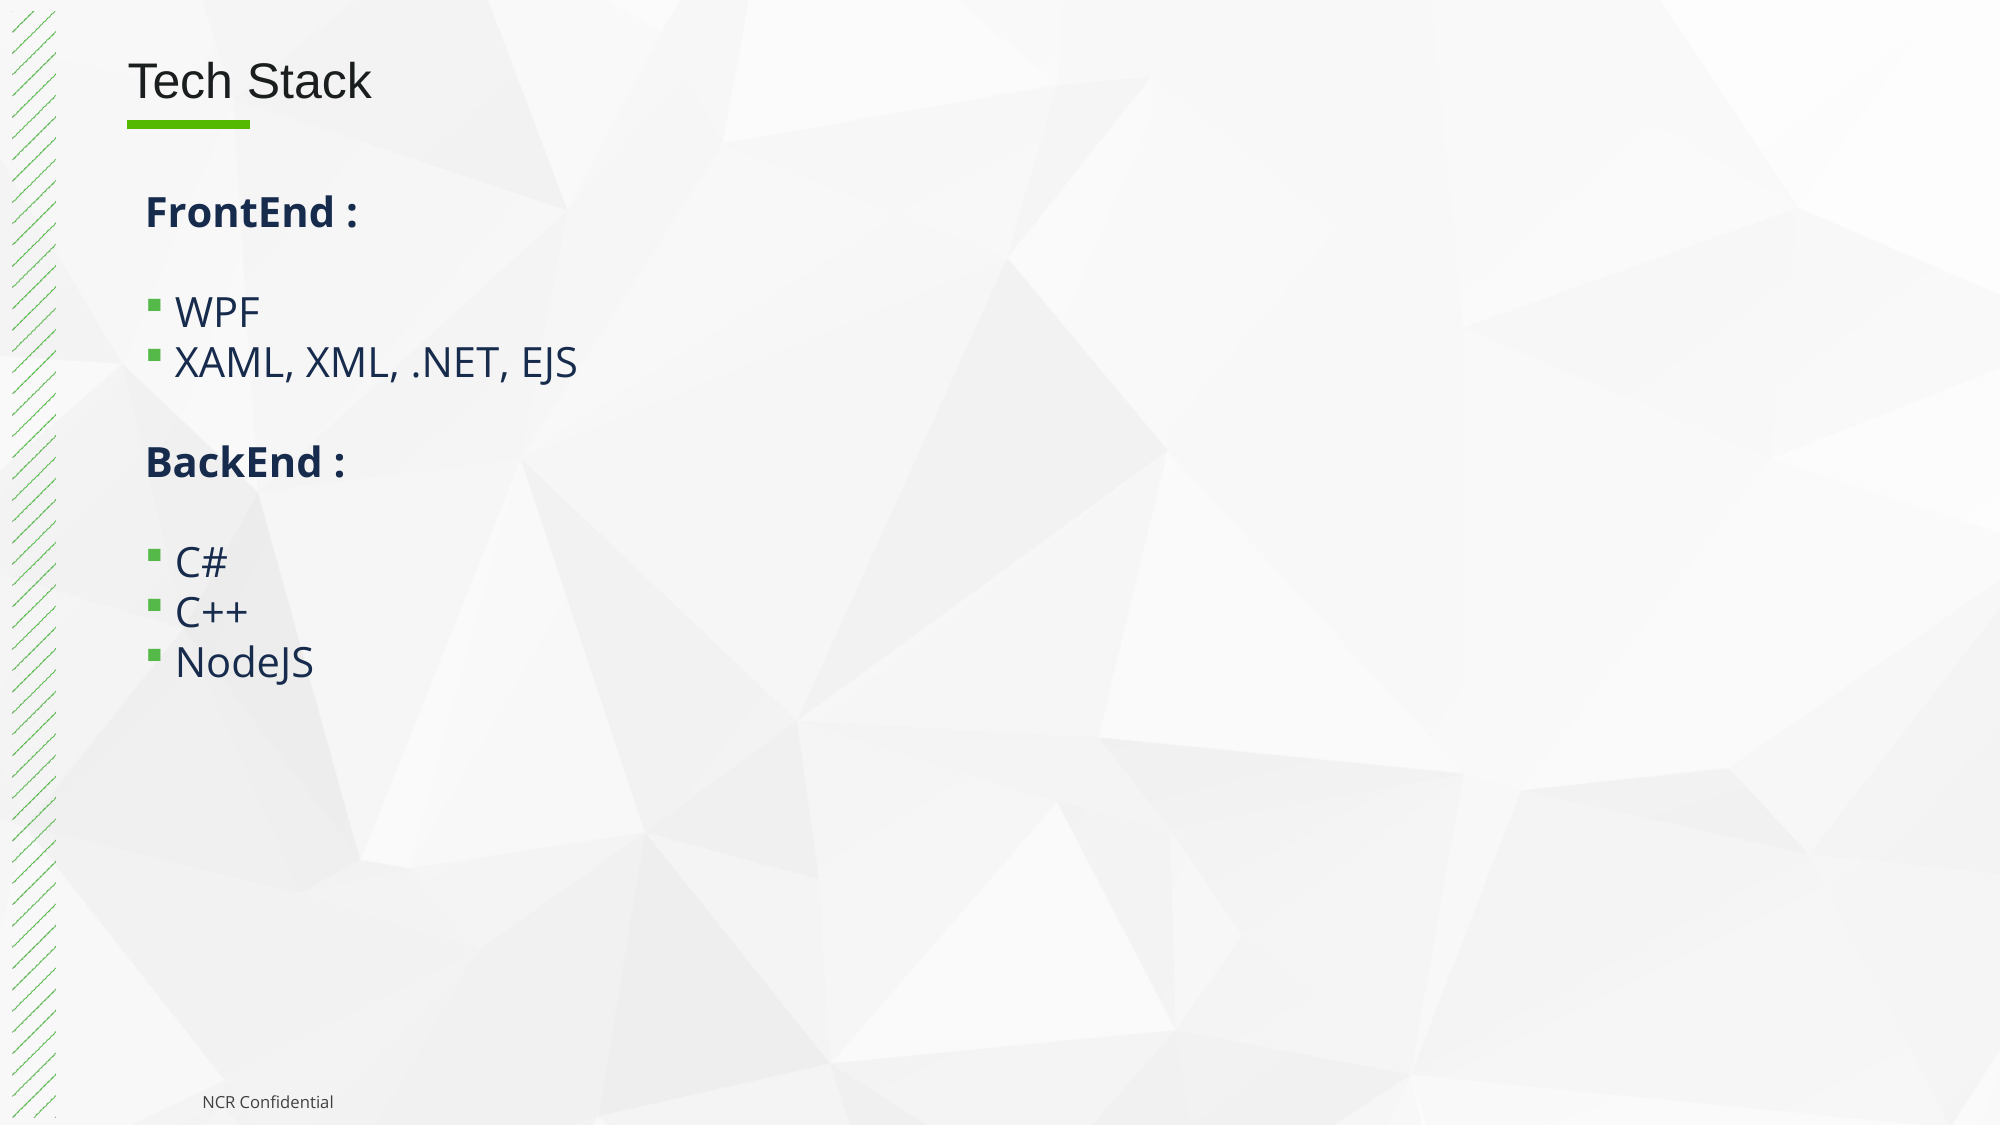

# Tech Stack
FrontEnd :

WPF
XAML, XML, .NET, EJS

BackEnd :

C#
C++
NodeJS

NCR Confidential